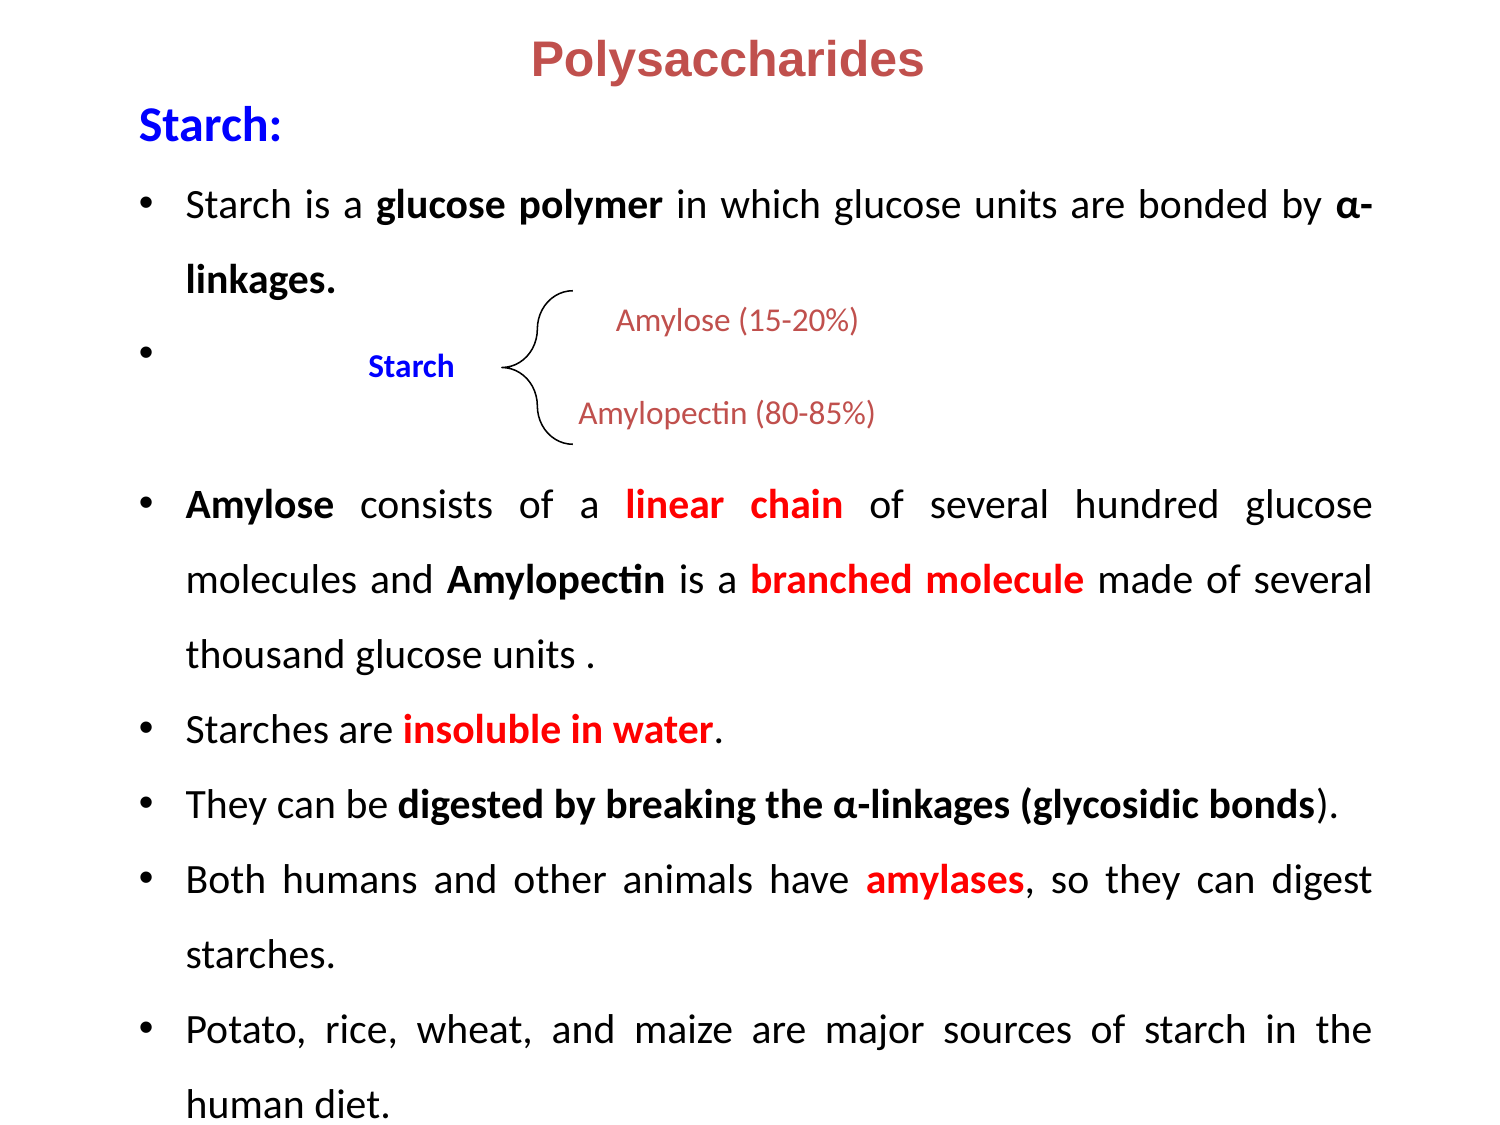

Polysaccharides
Starch:
Starch is a glucose polymer in which glucose units are bonded by α-linkages.

Amylose consists of a linear chain of several hundred glucose molecules and Amylopectin is a branched molecule made of several thousand glucose units .
Starches are insoluble in water.
They can be digested by breaking the α-linkages (glycosidic bonds).
Both humans and other animals have amylases, so they can digest starches.
Potato, rice, wheat, and maize are major sources of starch in the human diet.
 		Amylose (15-20%)
       Starch
	               Amylopectin (80-85%)